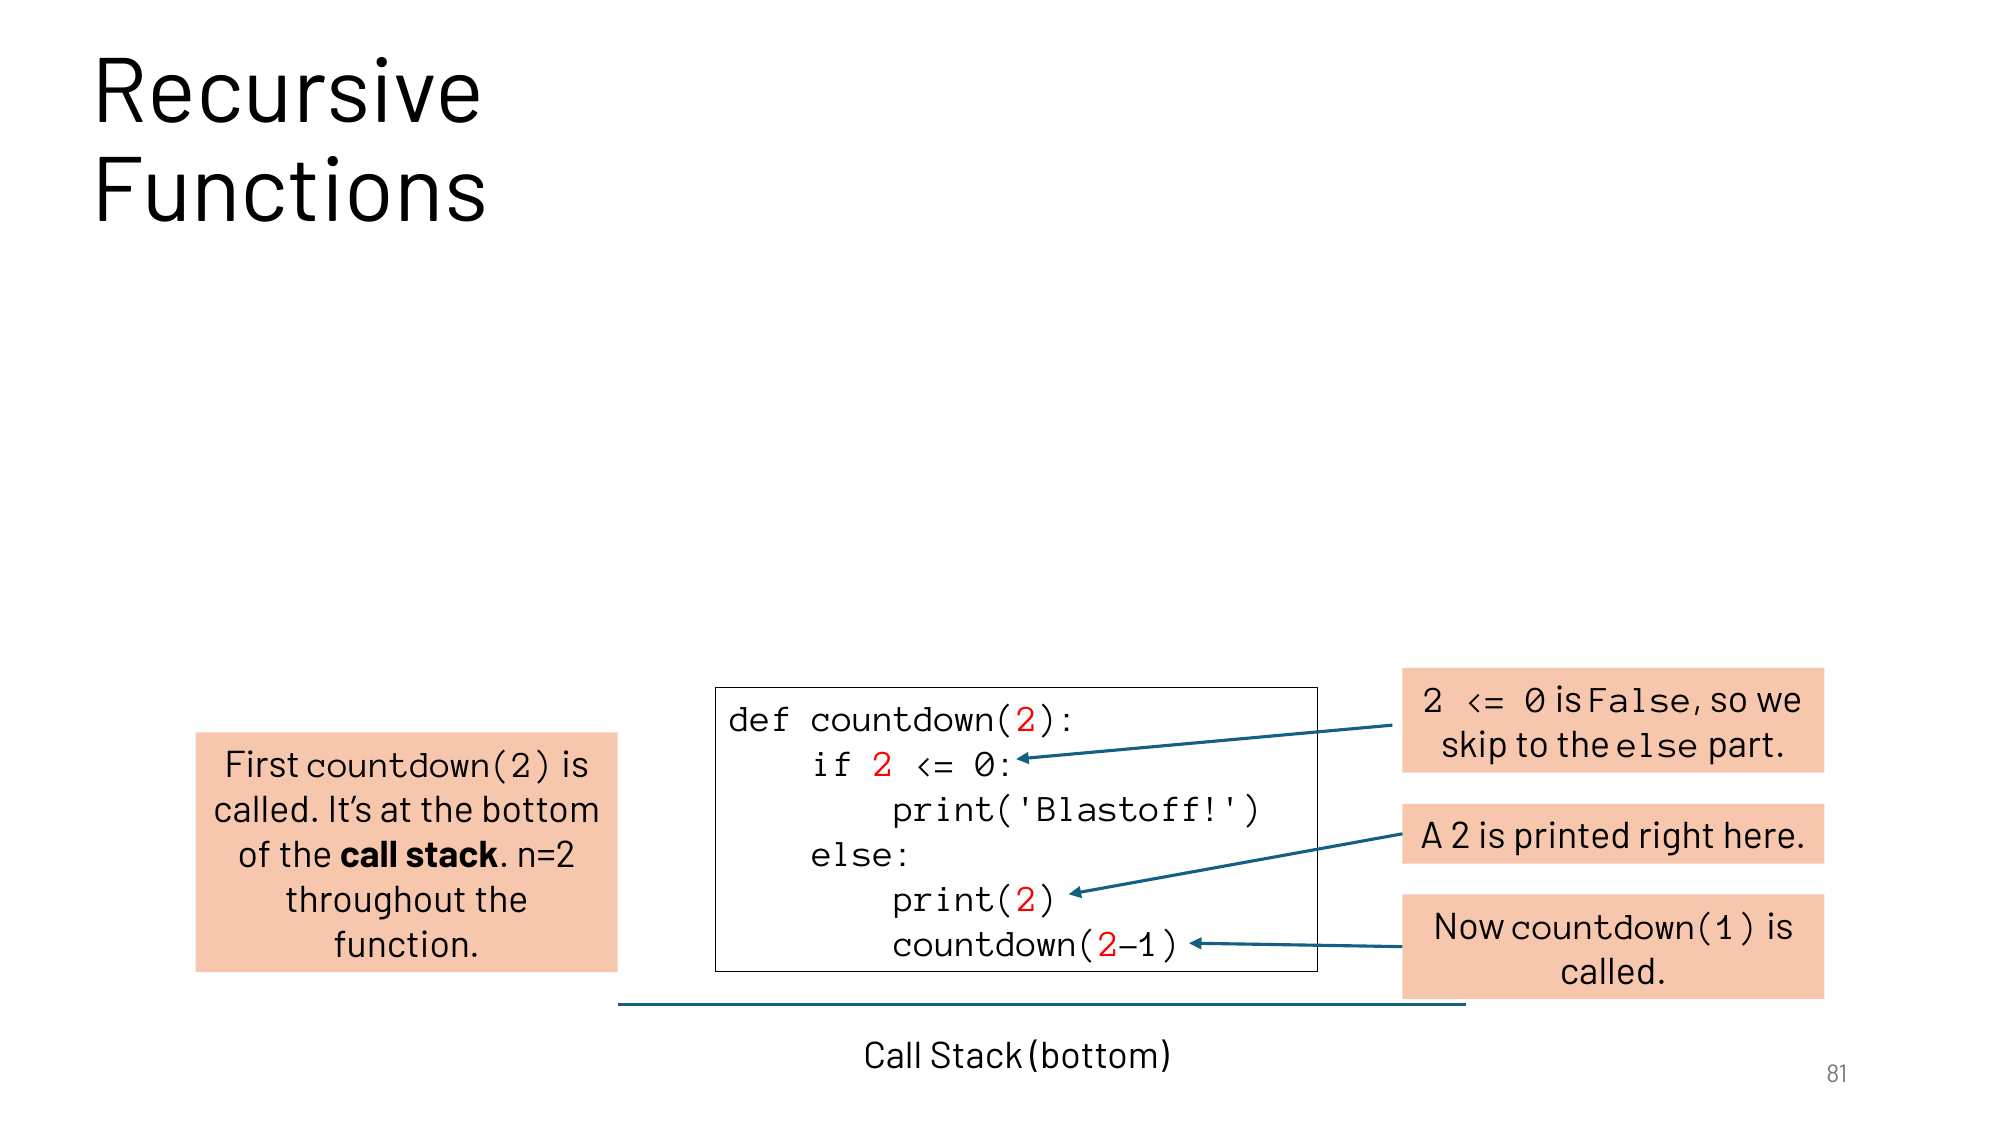

# Recursive Functions
2 <= 0 is False, so we skip to the else part.
def countdown(2):
    if 2 <= 0:
        print('Blastoff!')
    else:
        print(2)
        countdown(2-1)
First countdown(2) is called. It’s at the bottom of the call stack. n=2 throughout the function.
A 2 is printed right here.
Now countdown(1) is called.
Call Stack (bottom)
81